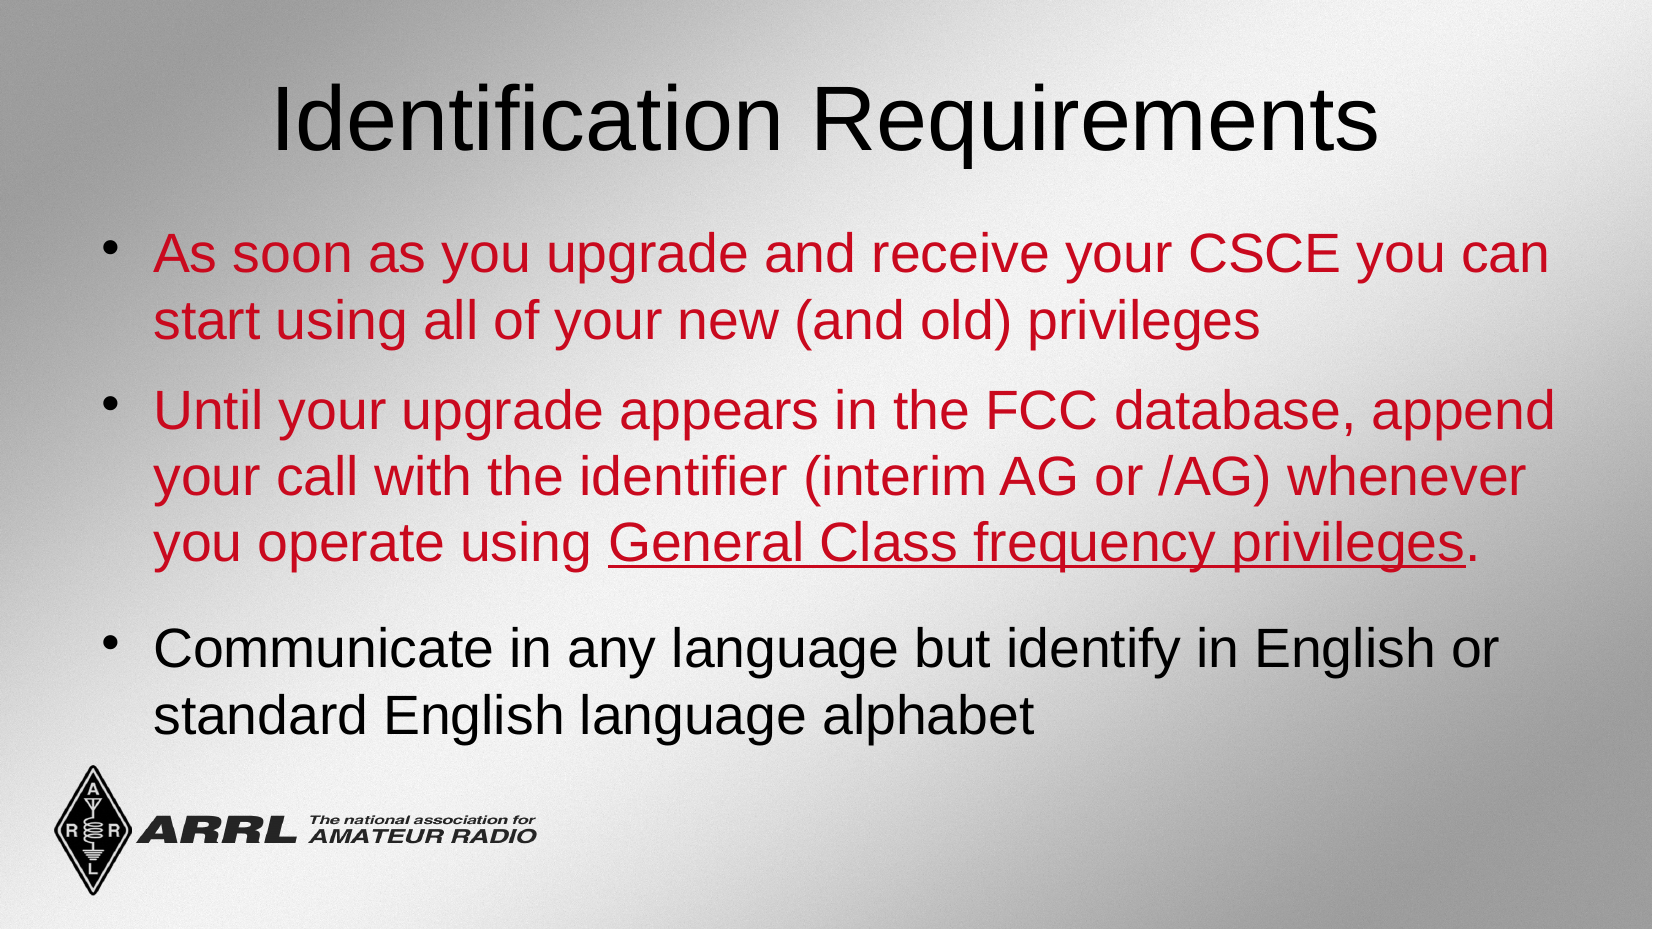

Identification Requirements

As soon as you upgrade and receive your CSCE you can start using all of your new (and old) privileges
Until your upgrade appears in the FCC database, append your call with the identifier (interim AG or /AG) whenever you operate using General Class frequency privileges.
Communicate in any language but identify in English or standard English language alphabet